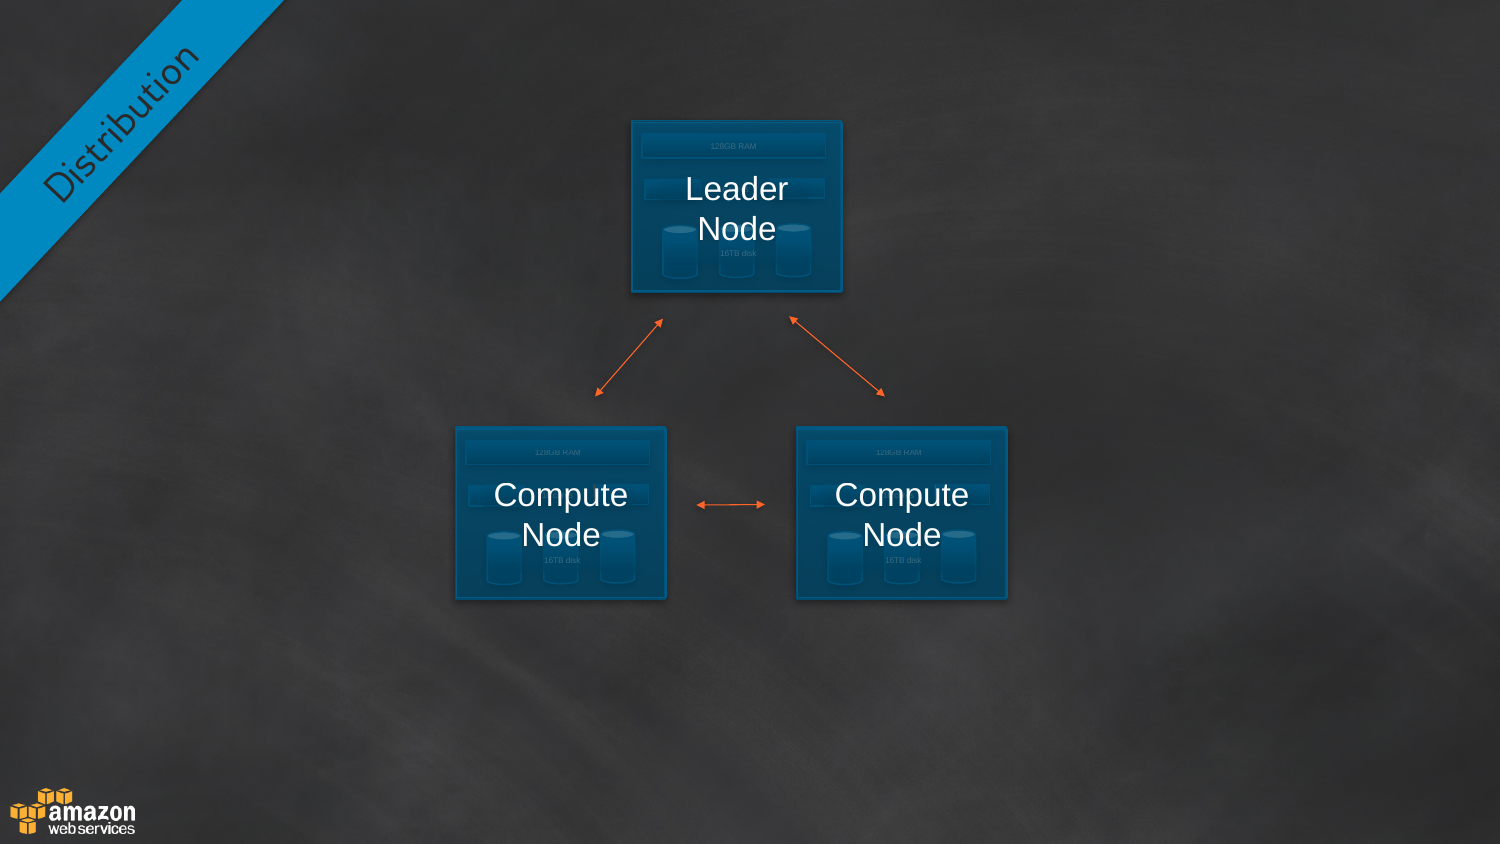

Distribution

128GB RAM
16 cores

16TB disk
Leader Node

128GB RAM
16 cores

16TB disk
Compute Node

128GB RAM
16 cores

16TB disk
Compute Node